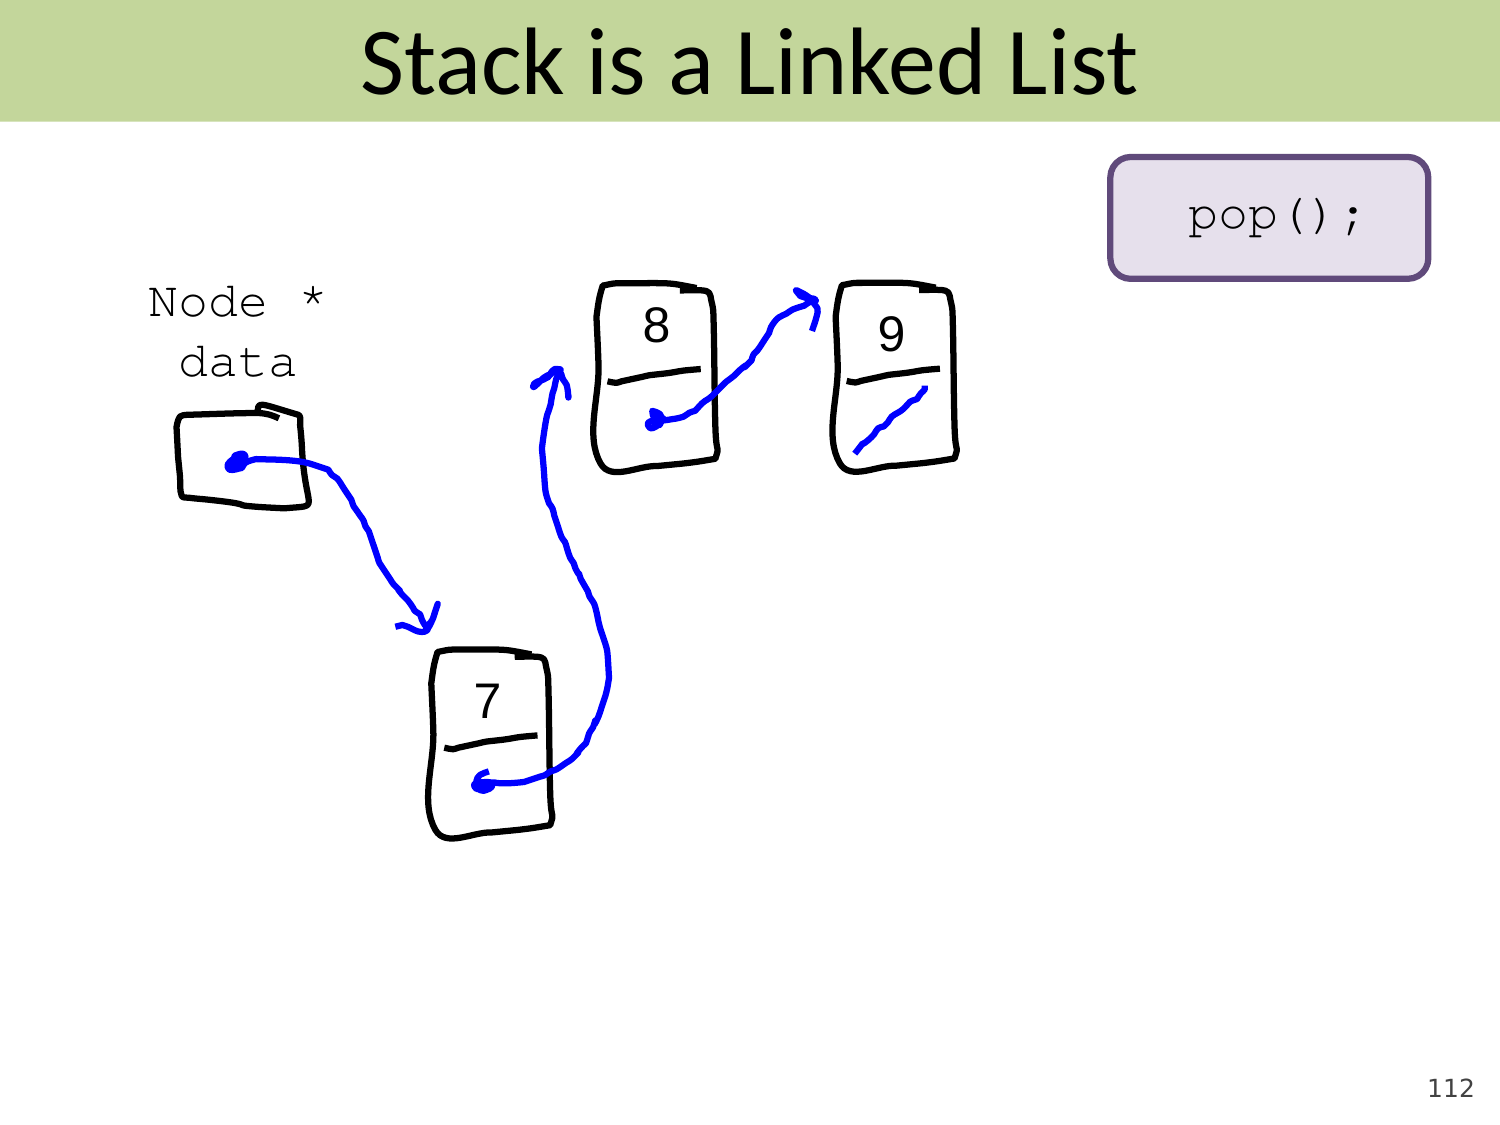

# Stack is a Linked List

pop();
Node *
data

8

9

7